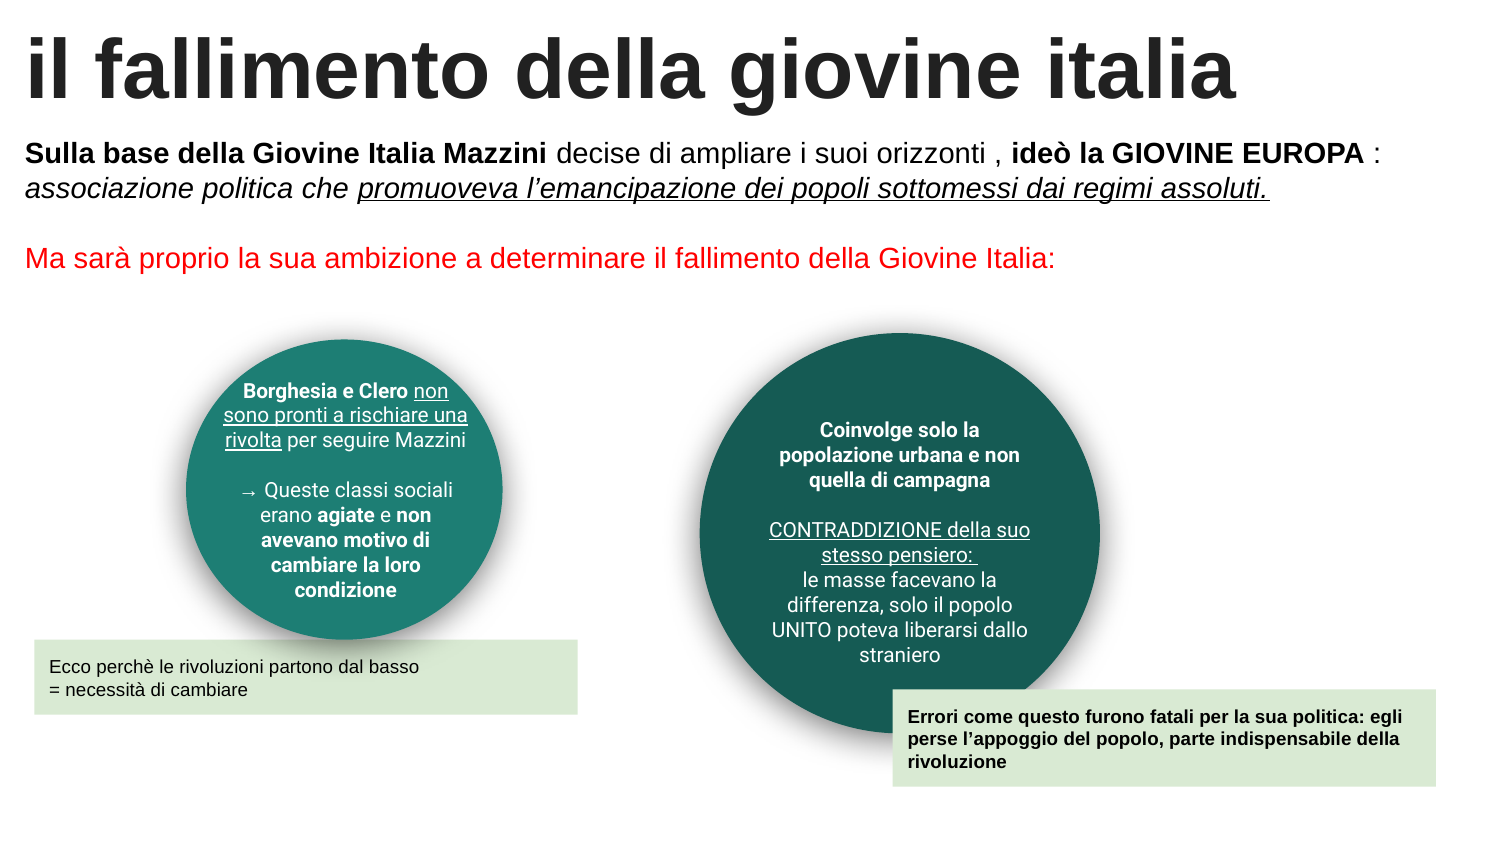

# il fallimento della giovine italia
Sulla base della Giovine Italia Mazzini decise di ampliare i suoi orizzonti , ideò la GIOVINE EUROPA : associazione politica che promuoveva l’emancipazione dei popoli sottomessi dai regimi assoluti.

Ma sarà proprio la sua ambizione a determinare il fallimento della Giovine Italia:

Coinvolge solo la popolazione urbana e non quella di campagna

CONTRADDIZIONE della suo stesso pensiero:
le masse facevano la differenza, solo il popolo UNITO poteva liberarsi dallo straniero

Borghesia e Clero non sono pronti a rischiare una rivolta per seguire Mazzini

→ Queste classi sociali erano agiate e non avevano motivo di cambiare la loro condizione
Ecco perchè le rivoluzioni partono dal basso
= necessità di cambiare
Errori come questo furono fatali per la sua politica: egli perse l’appoggio del popolo, parte indispensabile della rivoluzione